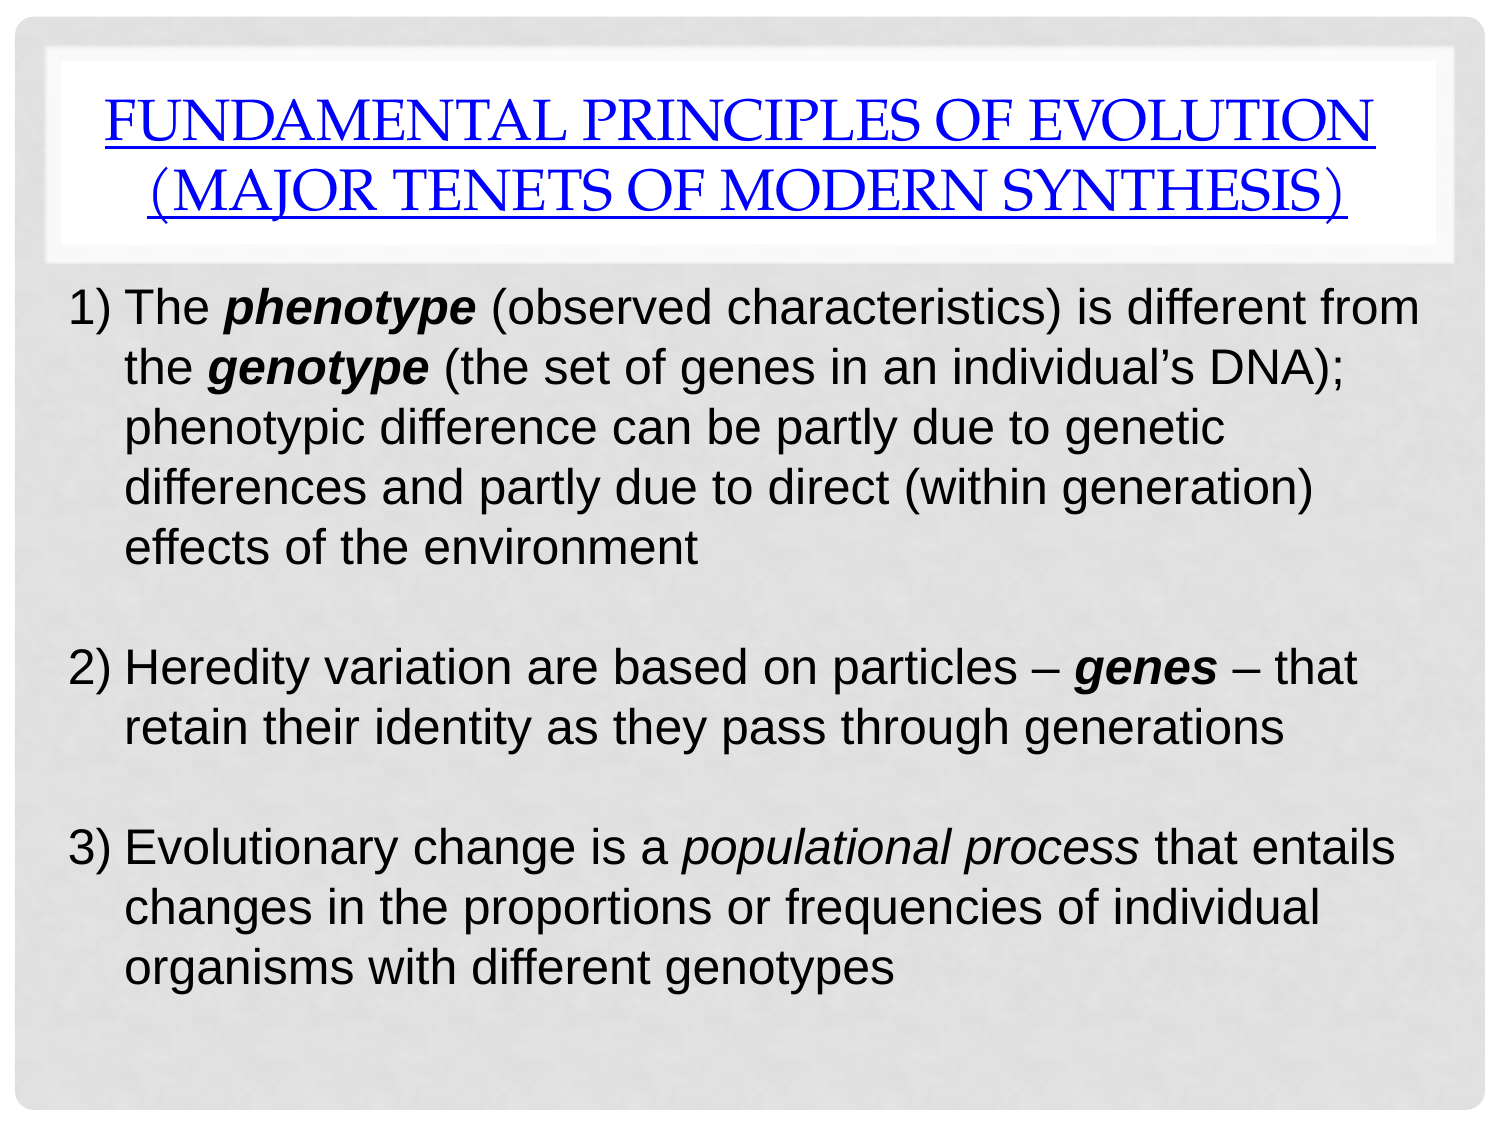

# Fundamental principles of evolution (major tenets of modern synthesis)
The phenotype (observed characteristics) is different from the genotype (the set of genes in an individual’s DNA); phenotypic difference can be partly due to genetic differences and partly due to direct (within generation) effects of the environment

Heredity variation are based on particles – genes – that retain their identity as they pass through generations

Evolutionary change is a populational process that entails changes in the proportions or frequencies of individual organisms with different genotypes